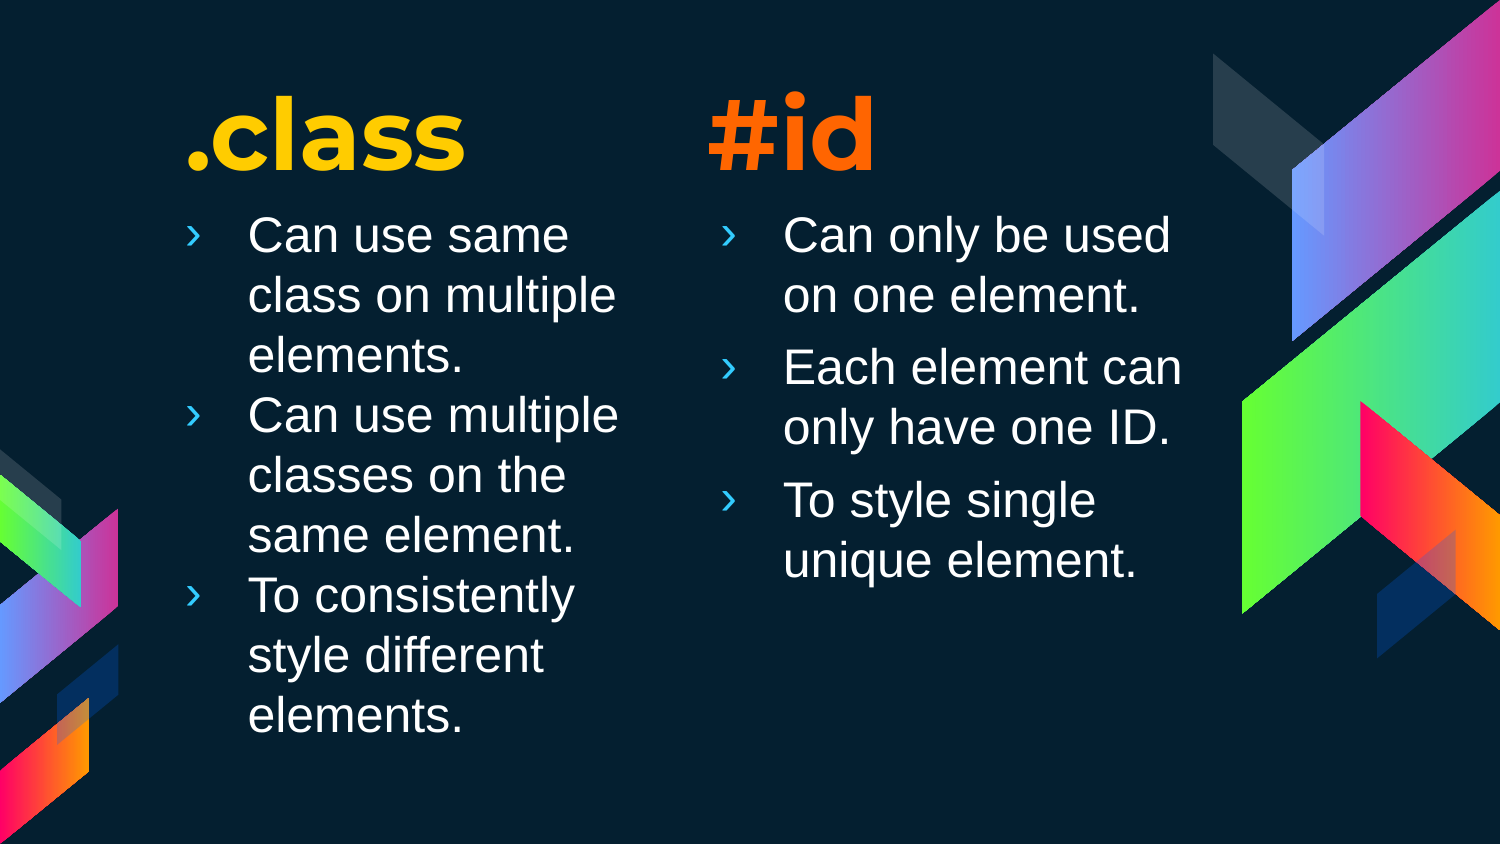

.class
Can use same class on multiple elements.
Can use multiple classes on the same element.
To consistently style different elements.
#id
Can only be used on one element.
Each element can only have one ID.
To style single unique element.